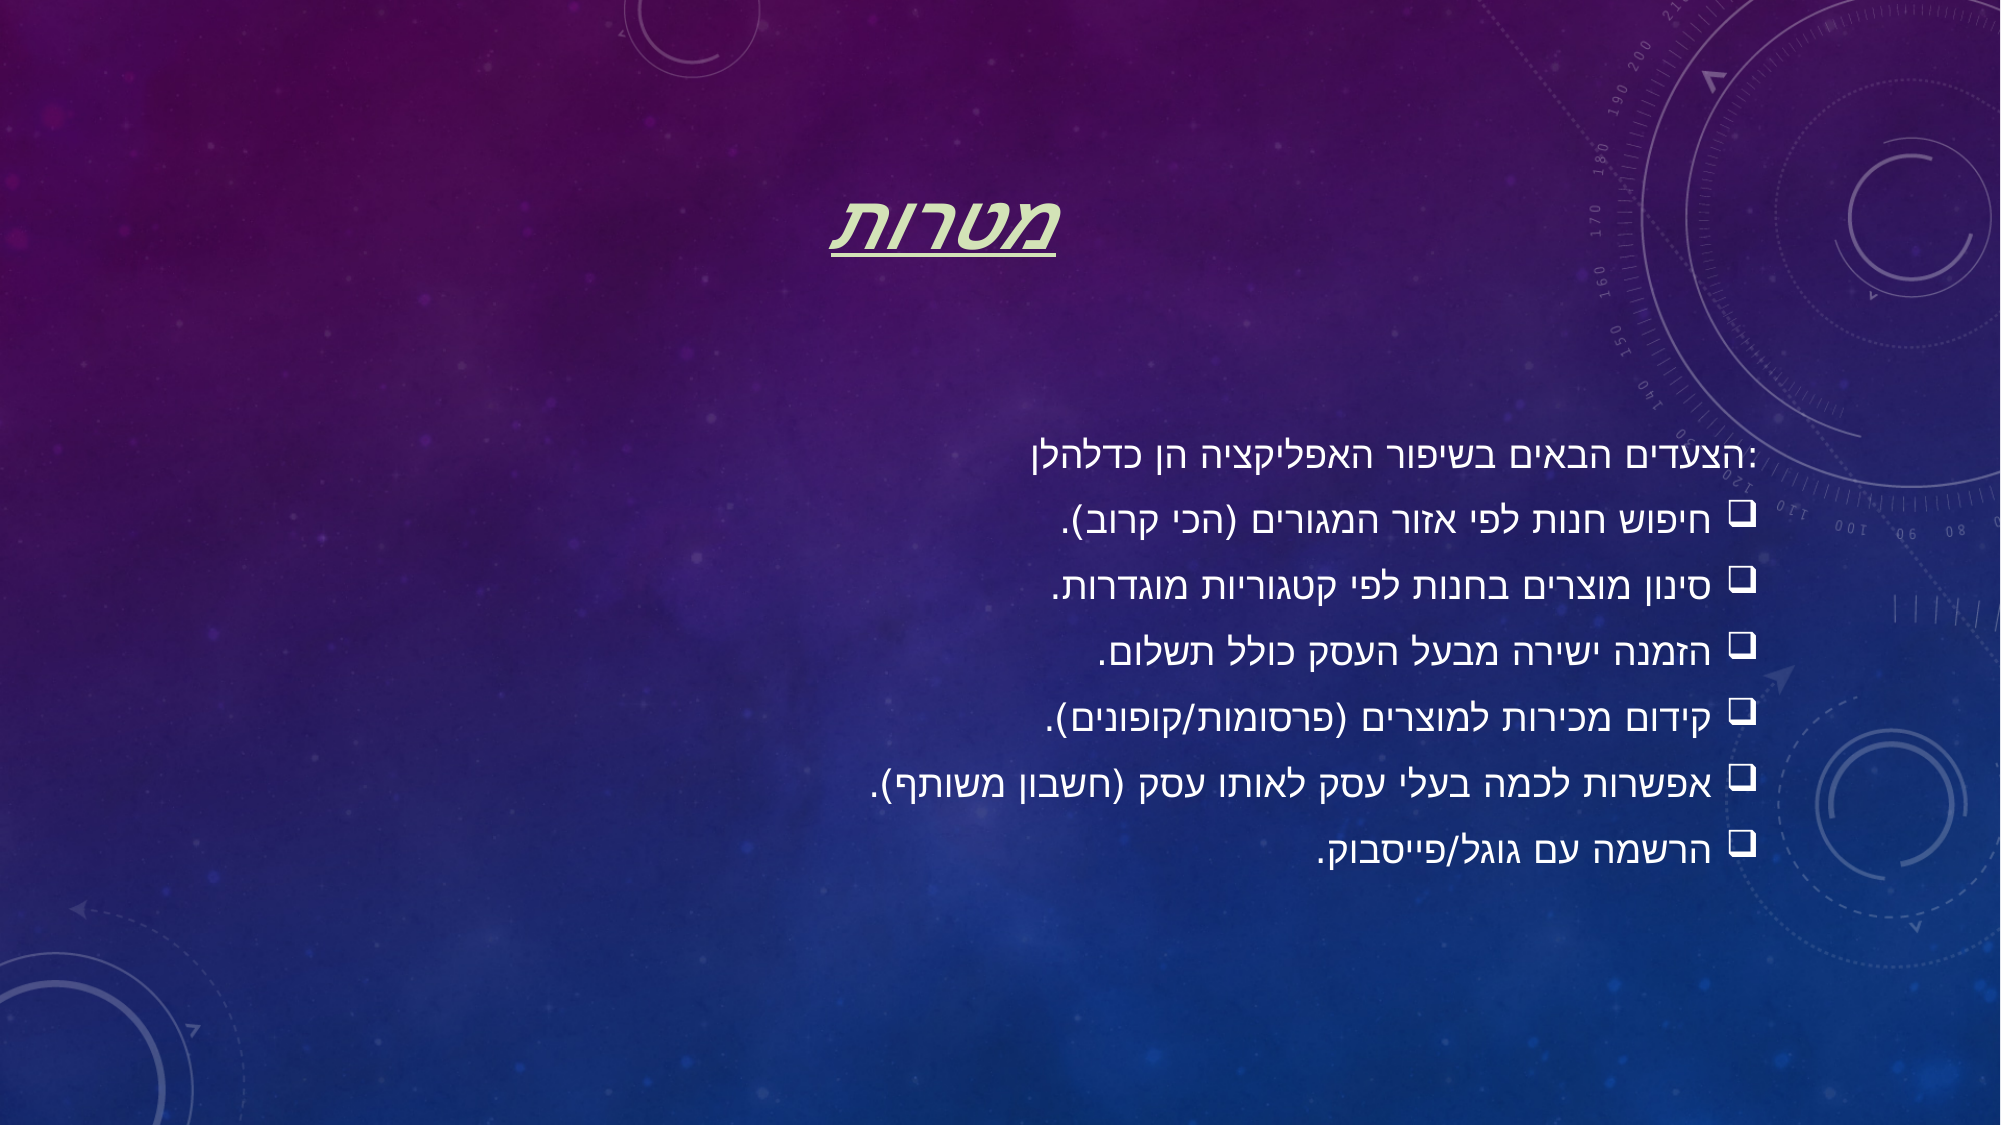

# מטרות
הצעדים הבאים בשיפור האפליקציה הן כדלהלן:
חיפוש חנות לפי אזור המגורים (הכי קרוב).
סינון מוצרים בחנות לפי קטגוריות מוגדרות.
הזמנה ישירה מבעל העסק כולל תשלום.
קידום מכירות למוצרים (פרסומות/קופונים).
אפשרות לכמה בעלי עסק לאותו עסק (חשבון משותף).
הרשמה עם גוגל/פייסבוק.